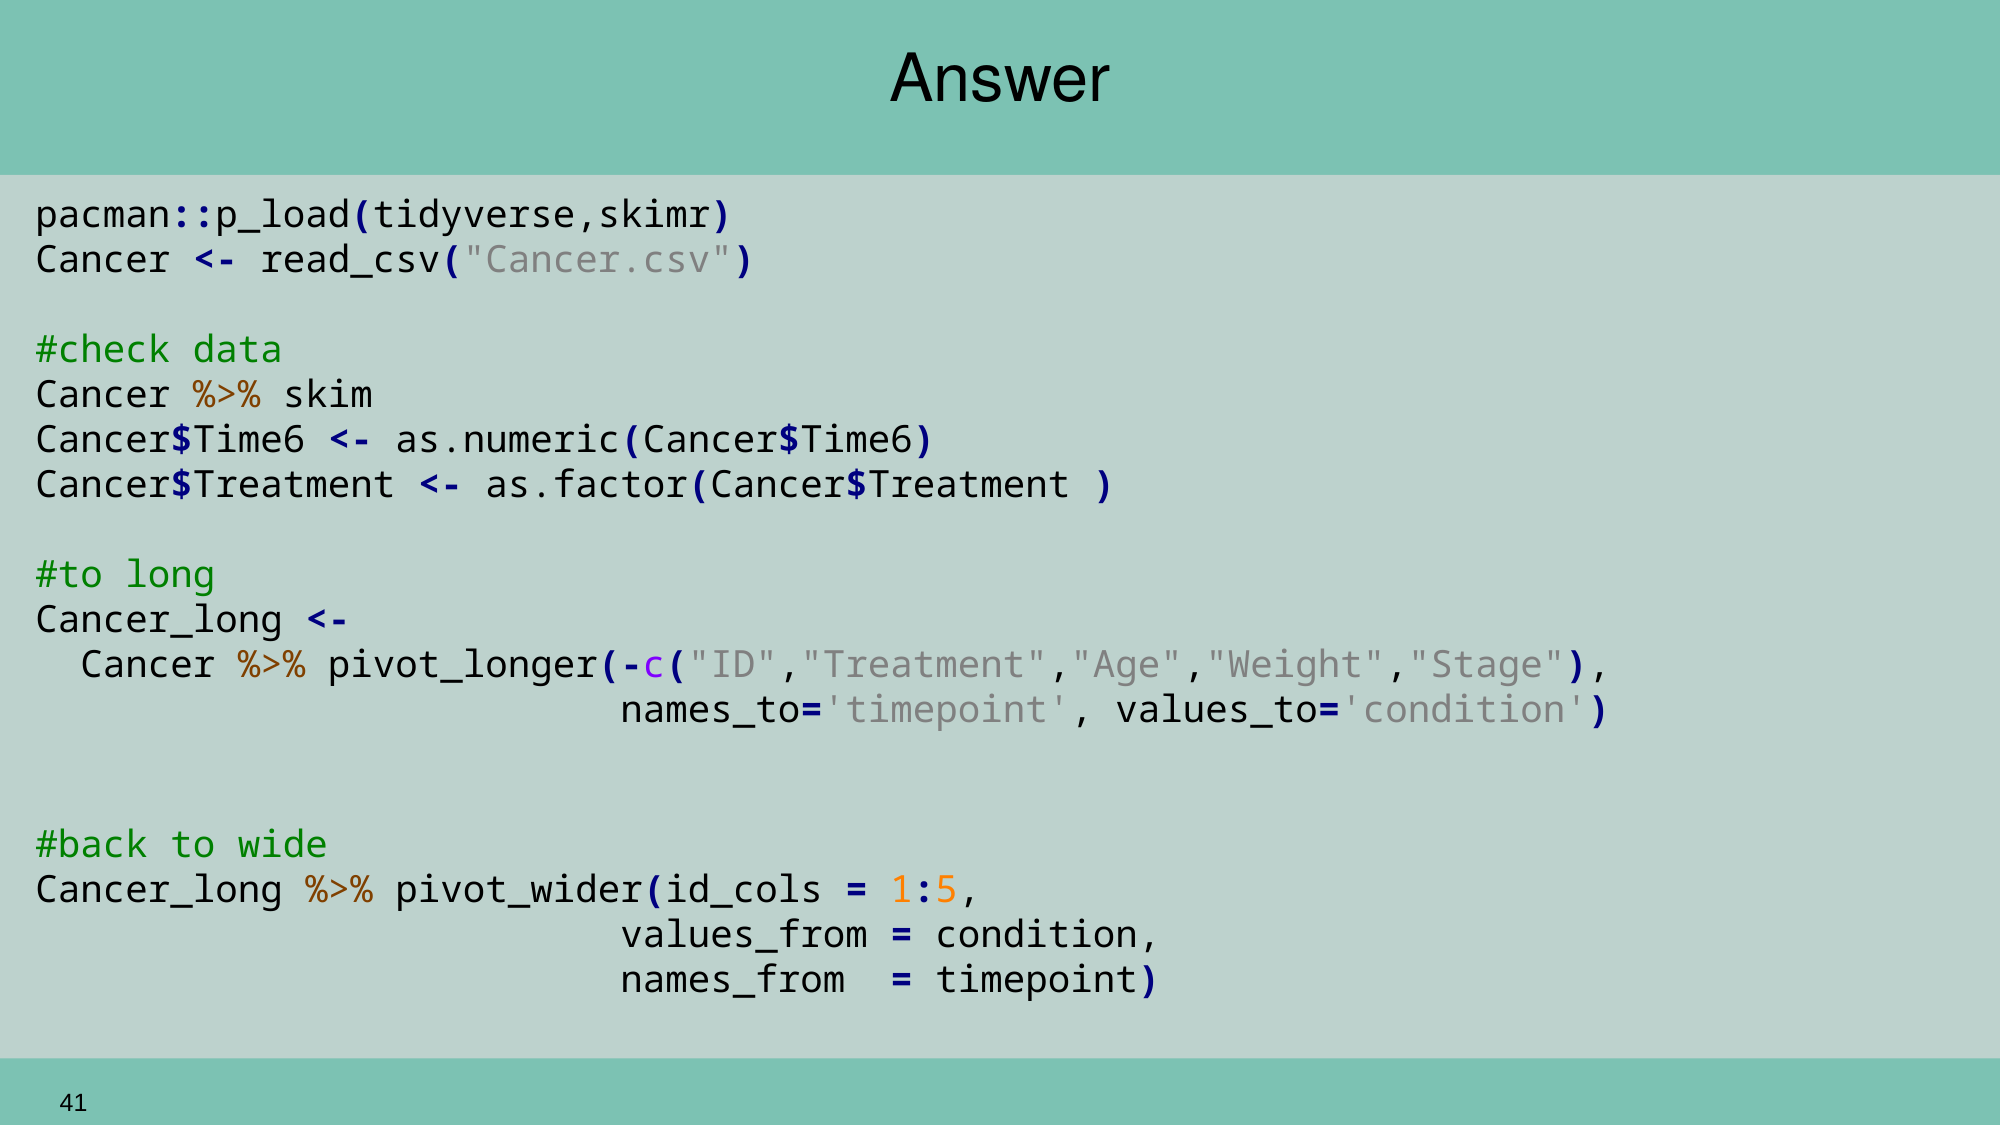

# Answer
pacman::p_load(tidyverse,skimr)
Cancer <- read_csv("Cancer.csv")

#check data
Cancer %>% skim
Cancer$Time6 <- as.numeric(Cancer$Time6)
Cancer$Treatment <- as.factor(Cancer$Treatment )

#to long
Cancer_long <-
  Cancer %>% pivot_longer(-c("ID","Treatment","Age","Weight","Stage"),
                          names_to='timepoint', values_to='condition')

#back to wide
Cancer_long %>% pivot_wider(id_cols = 1:5,
                          values_from = condition,
                          names_from  = timepoint)